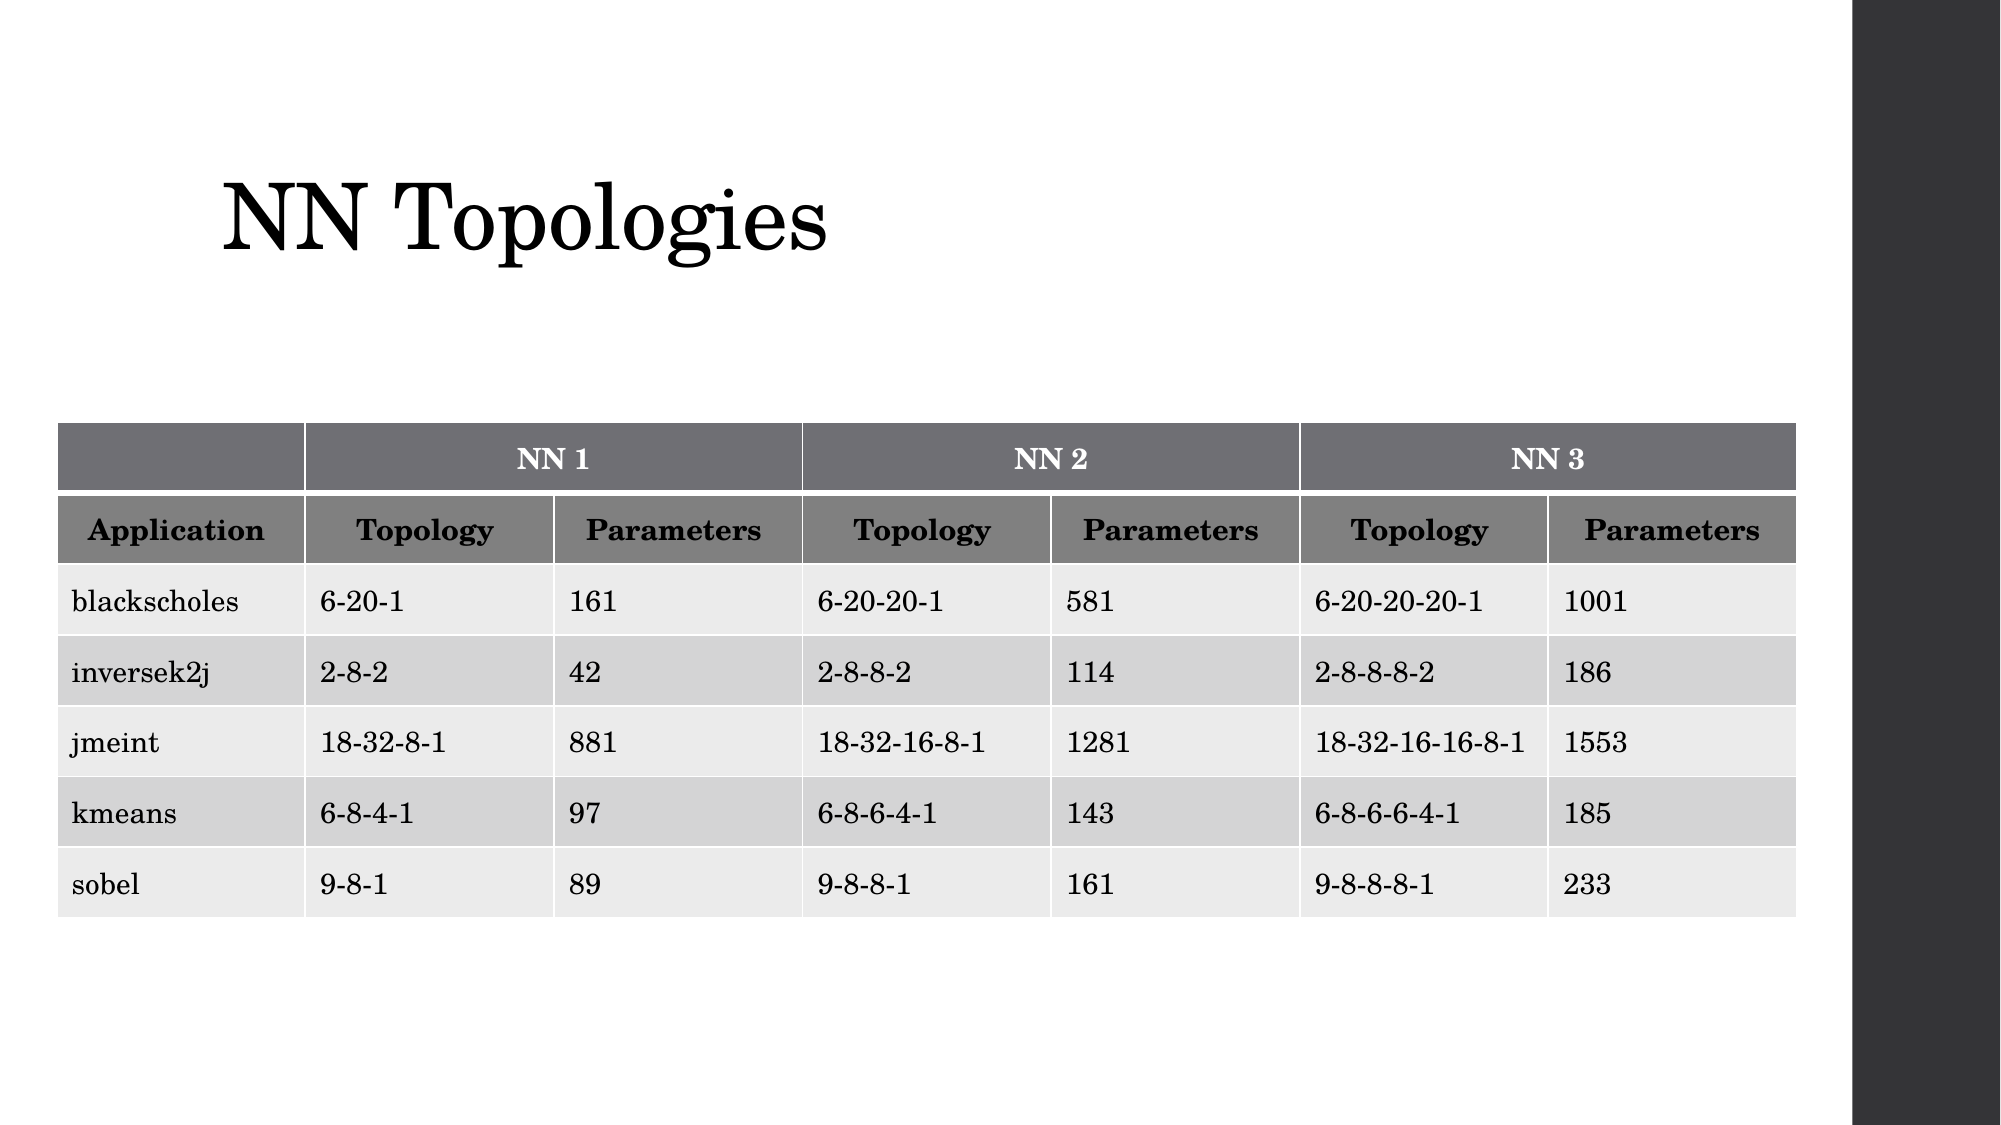

# NN Topologies
|  | NN 1 |  | NN 2 |  | NN 3 |  |
| --- | --- | --- | --- | --- | --- | --- |
| Application | Topology | Parameters | Topology | Parameters | Topology | Parameters |
| blackscholes | 6-20-1 | 161 | 6-20-20-1 | 581 | 6-20-20-20-1 | 1001 |
| inversek2j | 2-8-2 | 42 | 2-8-8-2 | 114 | 2-8-8-8-2 | 186 |
| jmeint | 18-32-8-1 | 881 | 18-32-16-8-1 | 1281 | 18-32-16-16-8-1 | 1553 |
| kmeans | 6-8-4-1 | 97 | 6-8-6-4-1 | 143 | 6-8-6-6-4-1 | 185 |
| sobel | 9-8-1 | 89 | 9-8-8-1 | 161 | 9-8-8-8-1 | 233 |